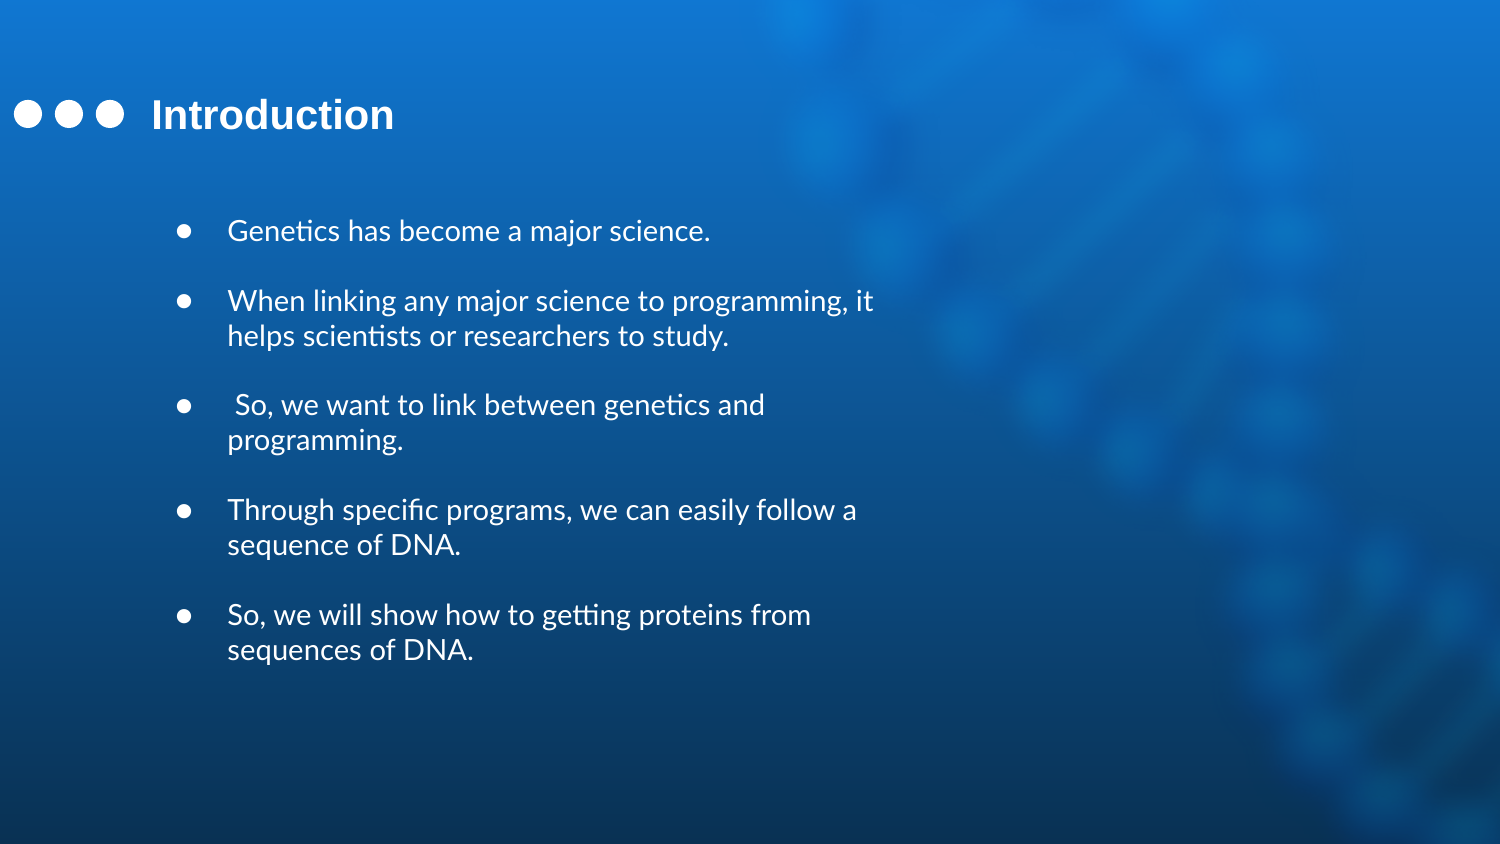

# Introduction
Genetics has become a major science.

When linking any major science to programming, it helps scientists or researchers to study.

 So, we want to link between genetics and programming.

Through specific programs, we can easily follow a sequence of DNA.

So, we will show how to getting proteins from sequences of DNA.